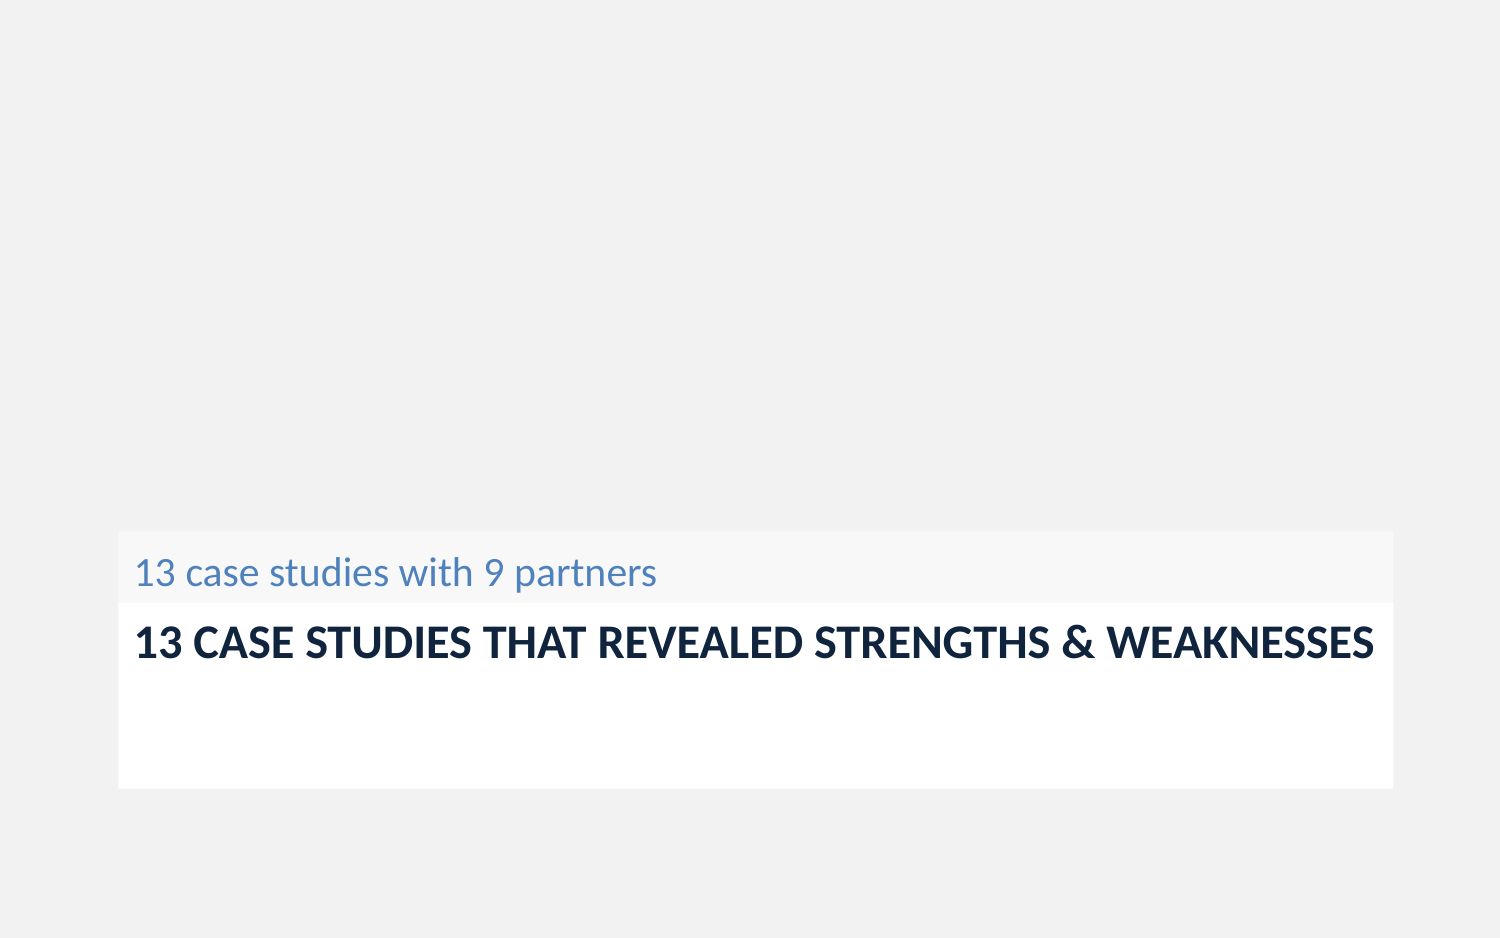

13 case studies with 9 partners
# 13 Case Studies that revealed strengths & weaknesses